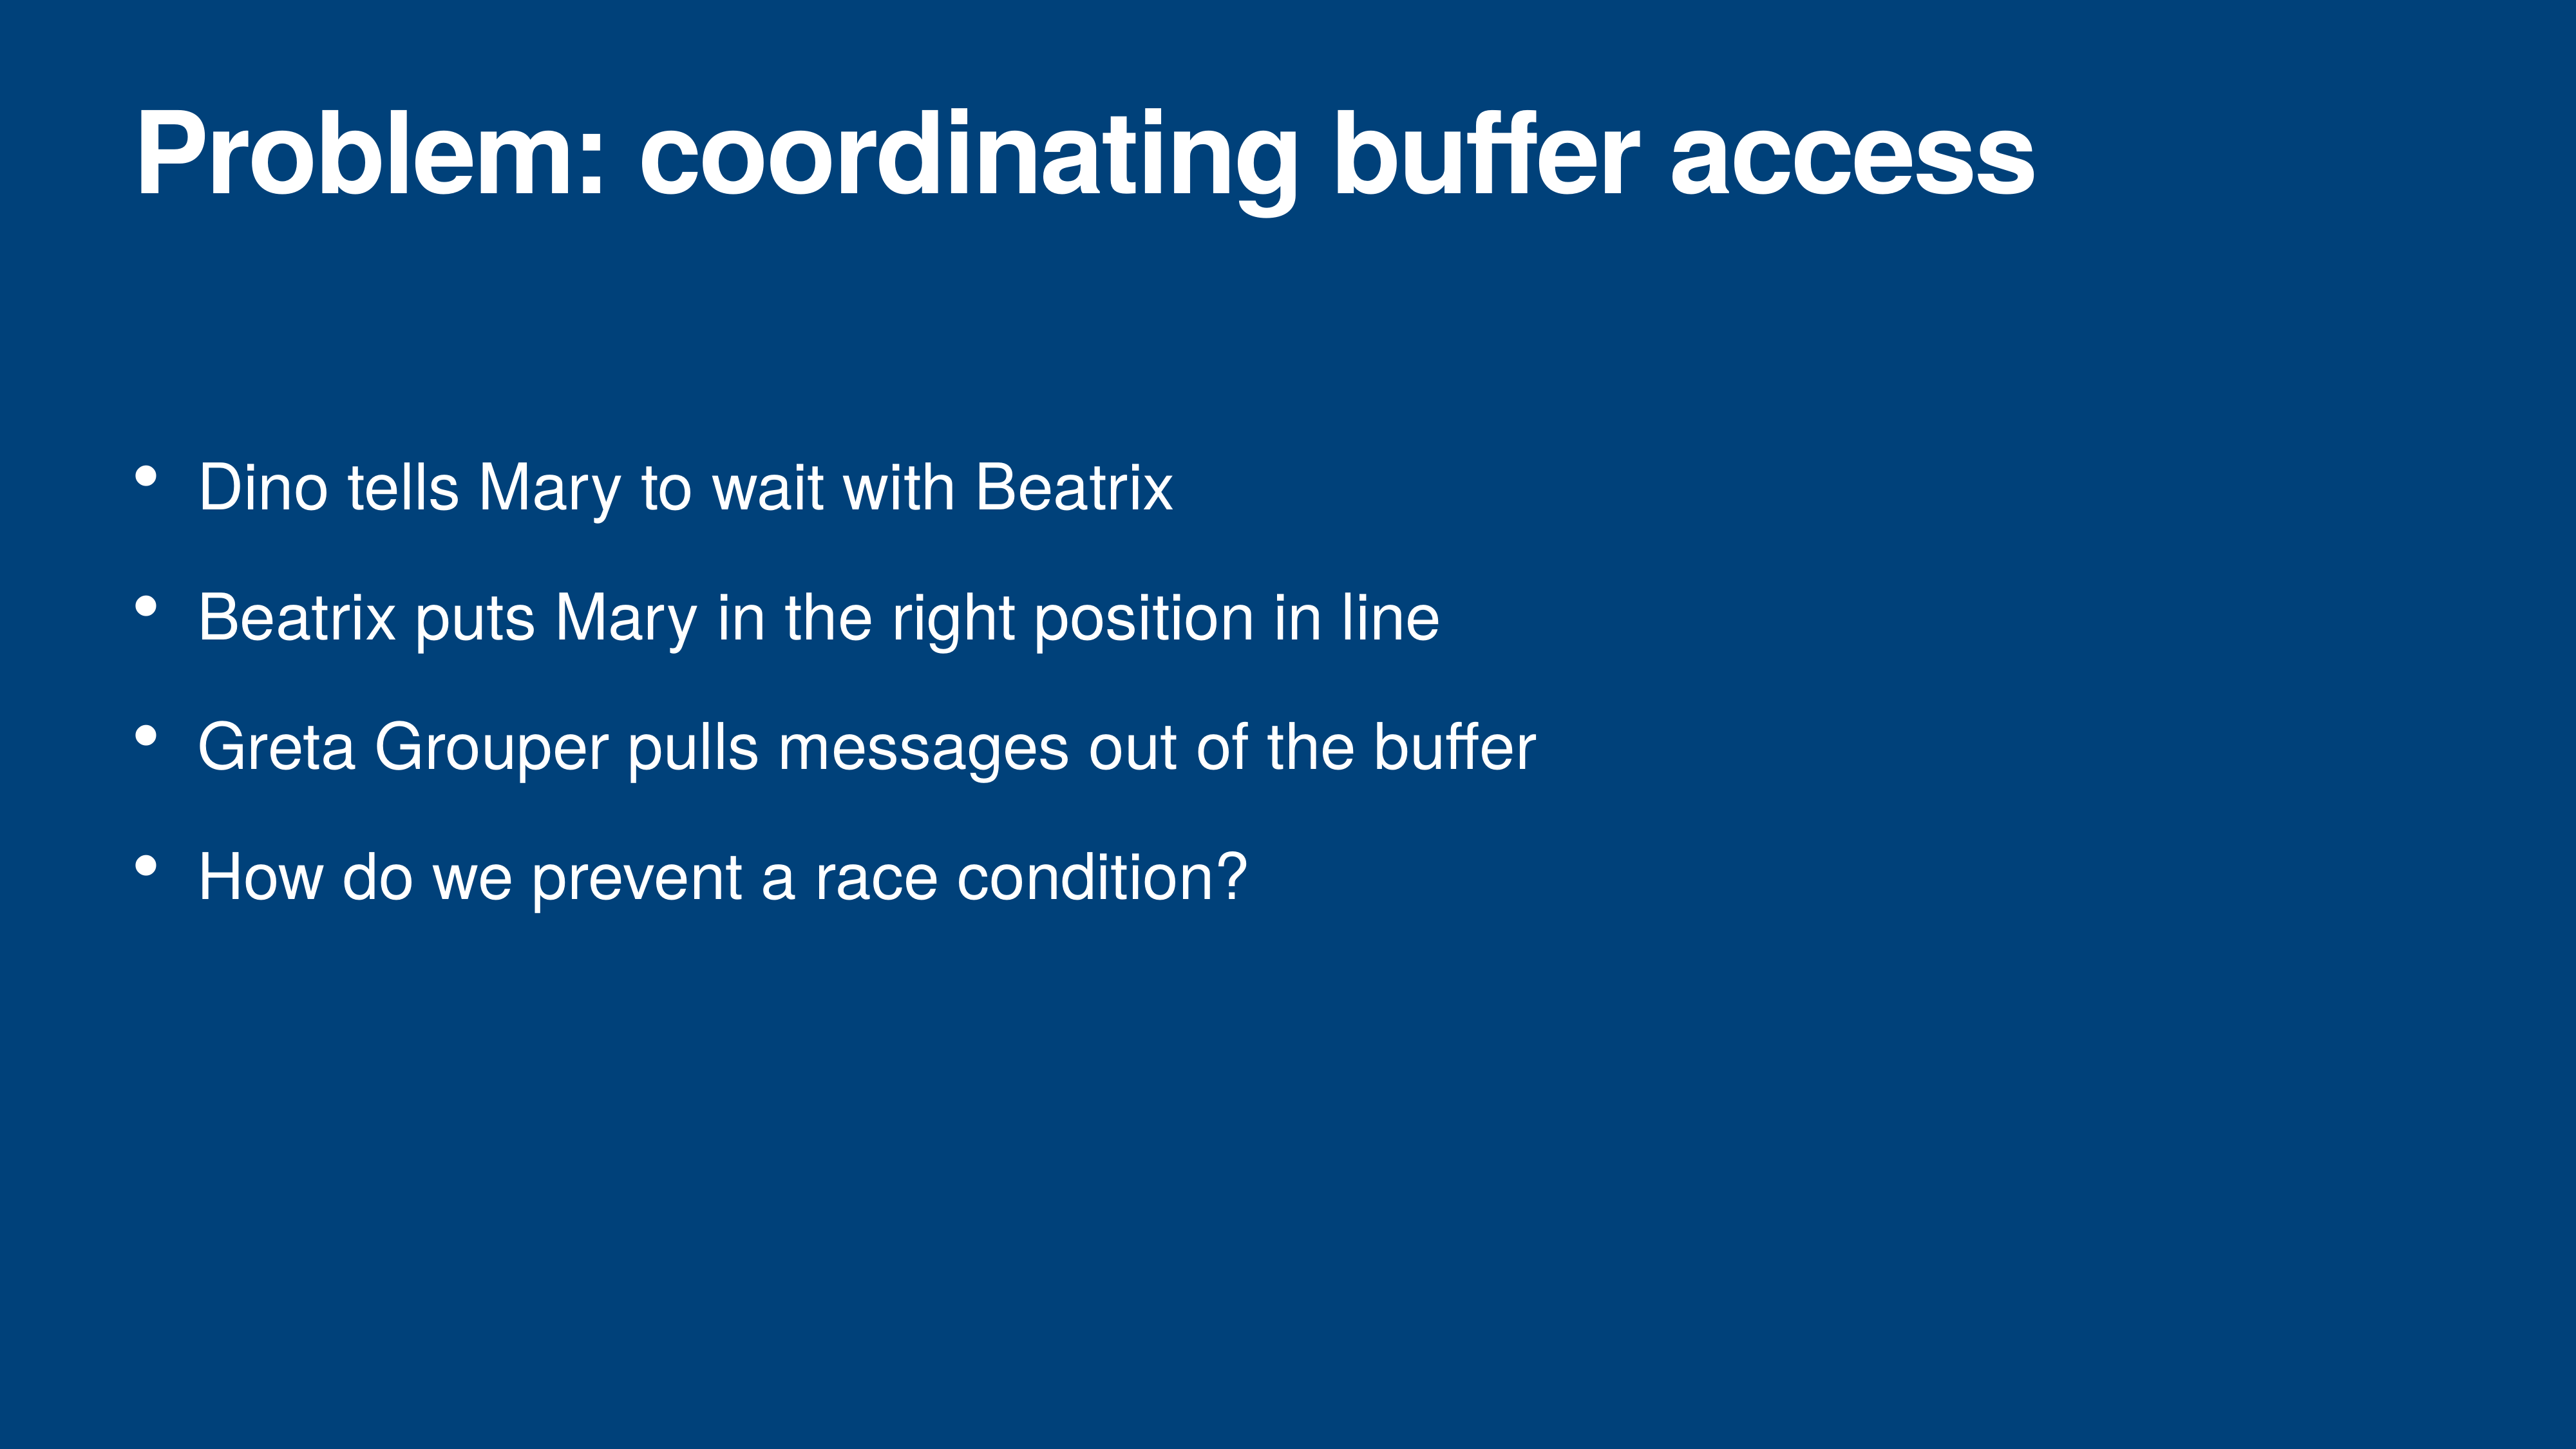

# Problem: coordinating buffer access

Dino tells Mary to wait with Beatrix
Beatrix puts Mary in the right position in line
Greta Grouper pulls messages out of the buffer
How do we prevent a race condition?